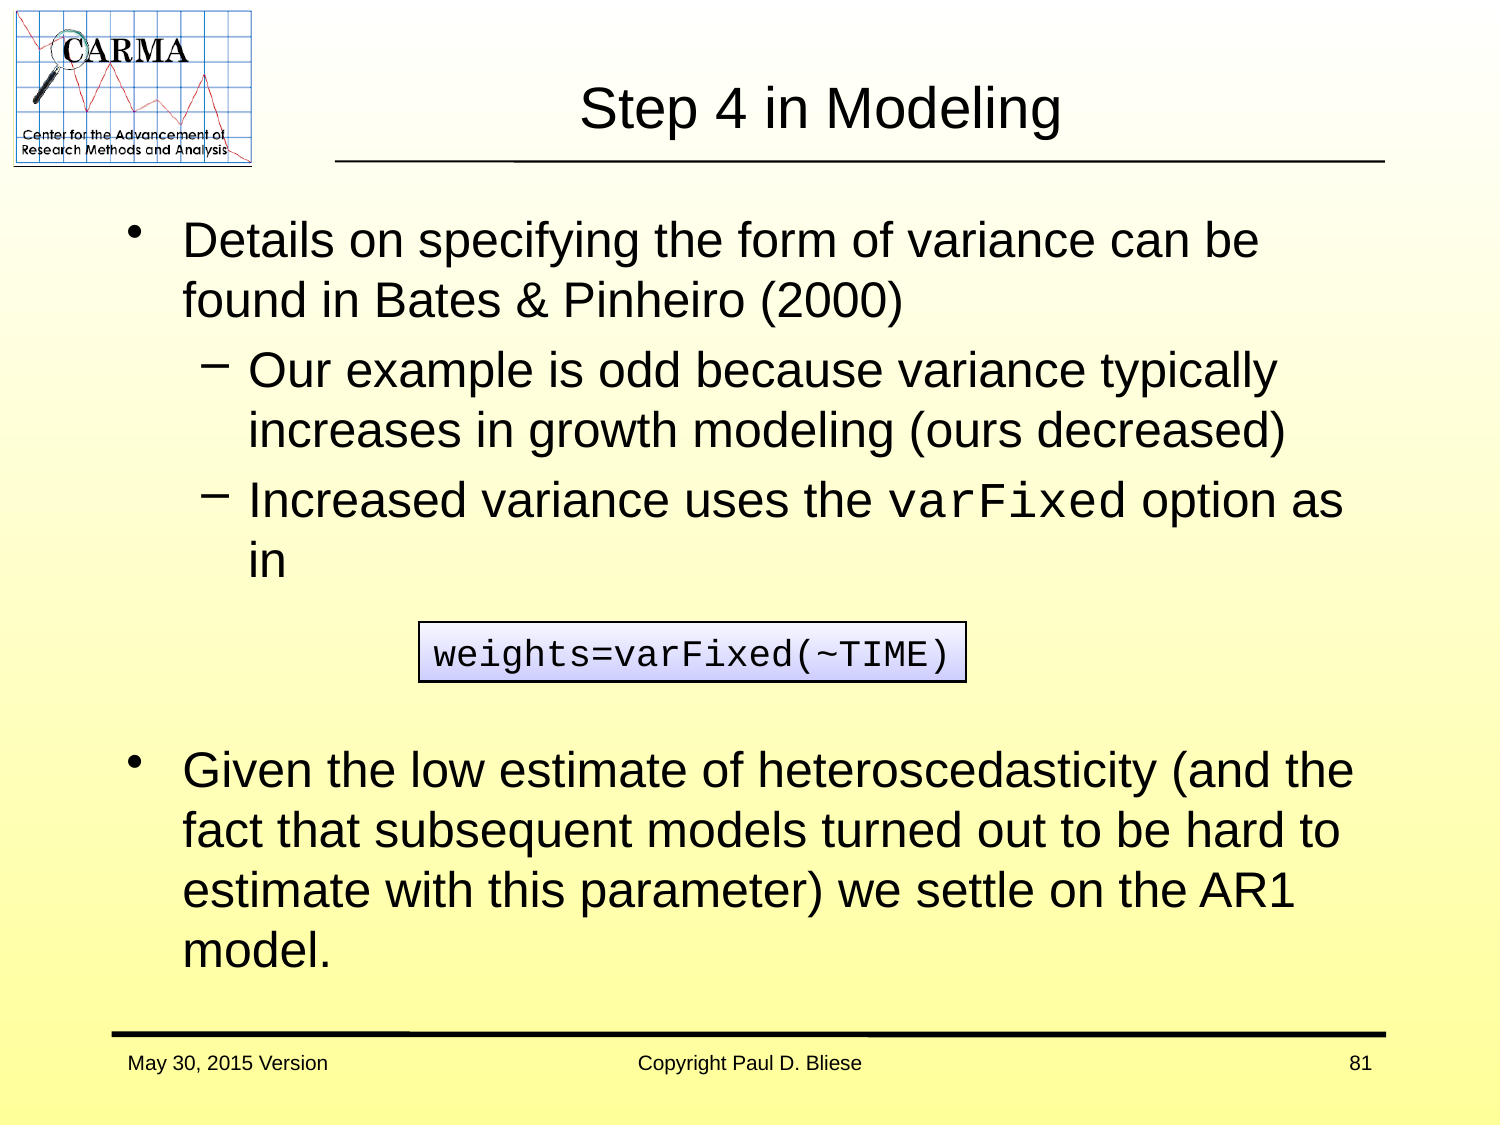

# Step 4 in Modeling
Details on specifying the form of variance can be found in Bates & Pinheiro (2000)
Our example is odd because variance typically increases in growth modeling (ours decreased)
Increased variance uses the varFixed option as in

Given the low estimate of heteroscedasticity (and the fact that subsequent models turned out to be hard to estimate with this parameter) we settle on the AR1 model.
weights=varFixed(~TIME)
May 30, 2015 Version
Copyright Paul D. Bliese
81